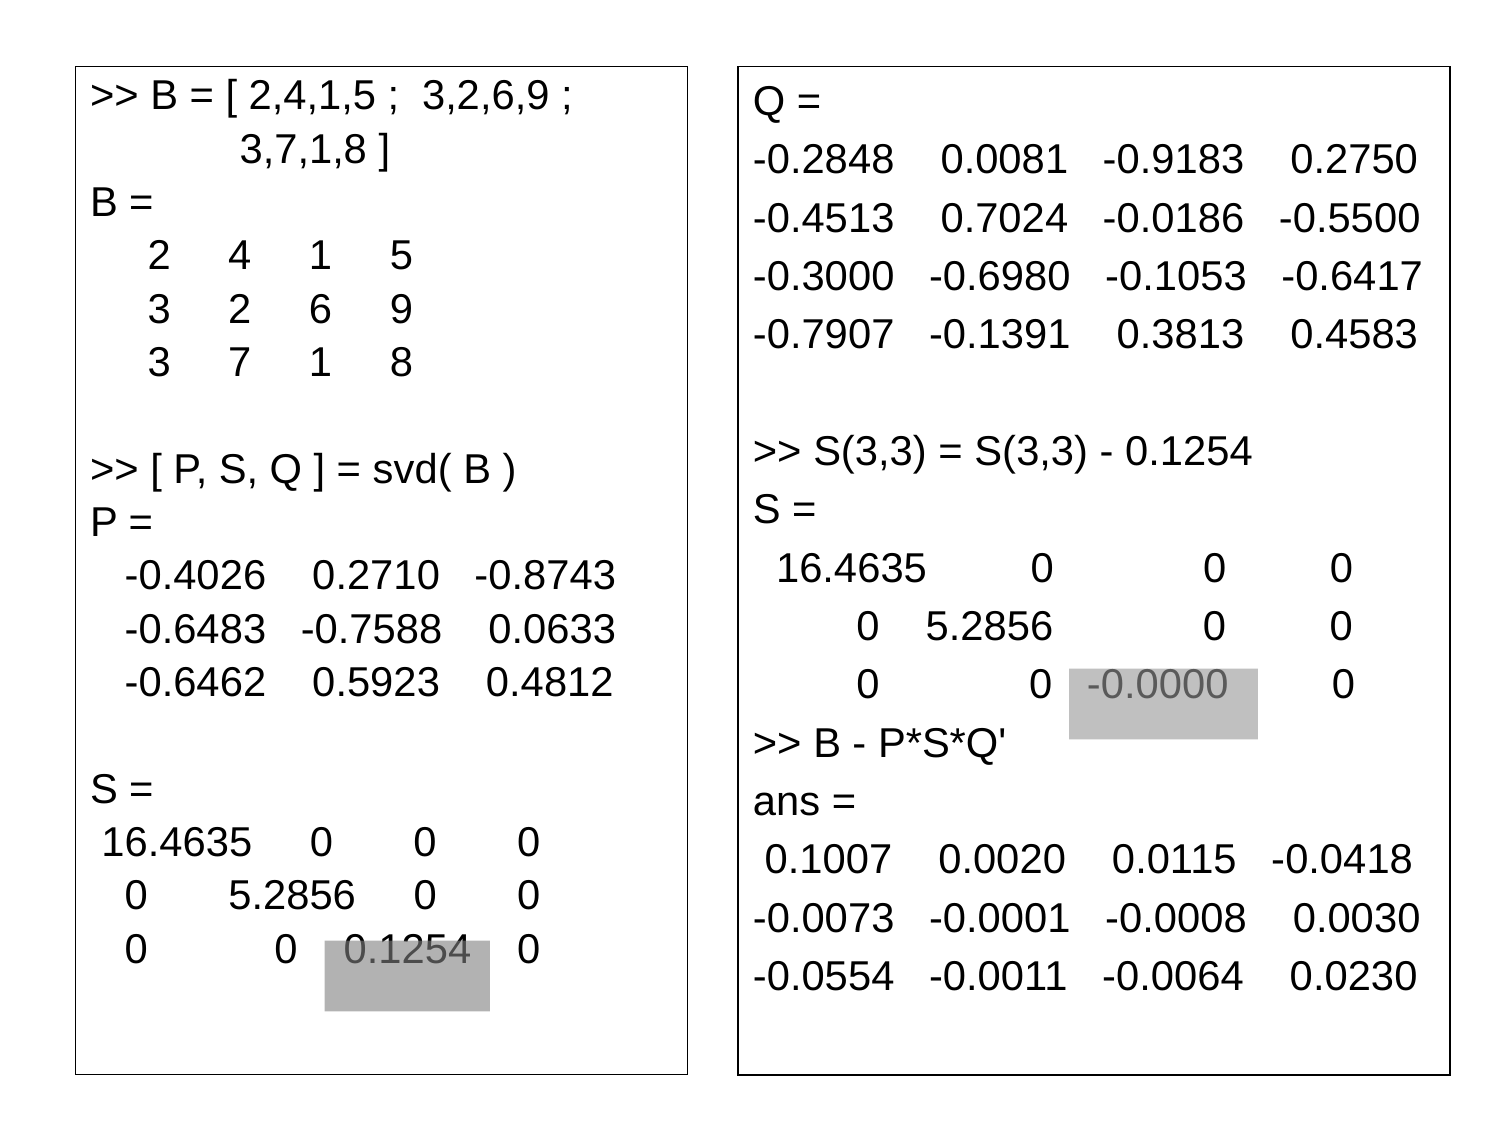

>> B = [ 2,4,1,5 ;  3,2,6,9 ;
             3,7,1,8 ]
B =
     2     4     1     5
     3     2     6     9
     3     7     1     8

>> [ P, S, Q ] = svd( B )
P =
   -0.4026    0.2710   -0.8743
   -0.6483   -0.7588    0.0633
   -0.6462    0.5923    0.4812

S =
 16.4635     0       0       0
   0       5.2856     0       0
   0           0    0.1254    0
Q =
-0.2848    0.0081   -0.9183    0.2750
-0.4513    0.7024   -0.0186   -0.5500
-0.3000   -0.6980   -0.1053   -0.6417
-0.7907   -0.1391    0.3813    0.4583

>> S(3,3) = S(3,3) - 0.1254
S =
  16.4635         0             0         0
         0    5.2856             0         0
         0             0   -0.0000         0
>> B - P*S*Q'
ans =
 0.1007    0.0020    0.0115   -0.0418
-0.0073   -0.0001   -0.0008    0.0030
-0.0554   -0.0011   -0.0064    0.0230